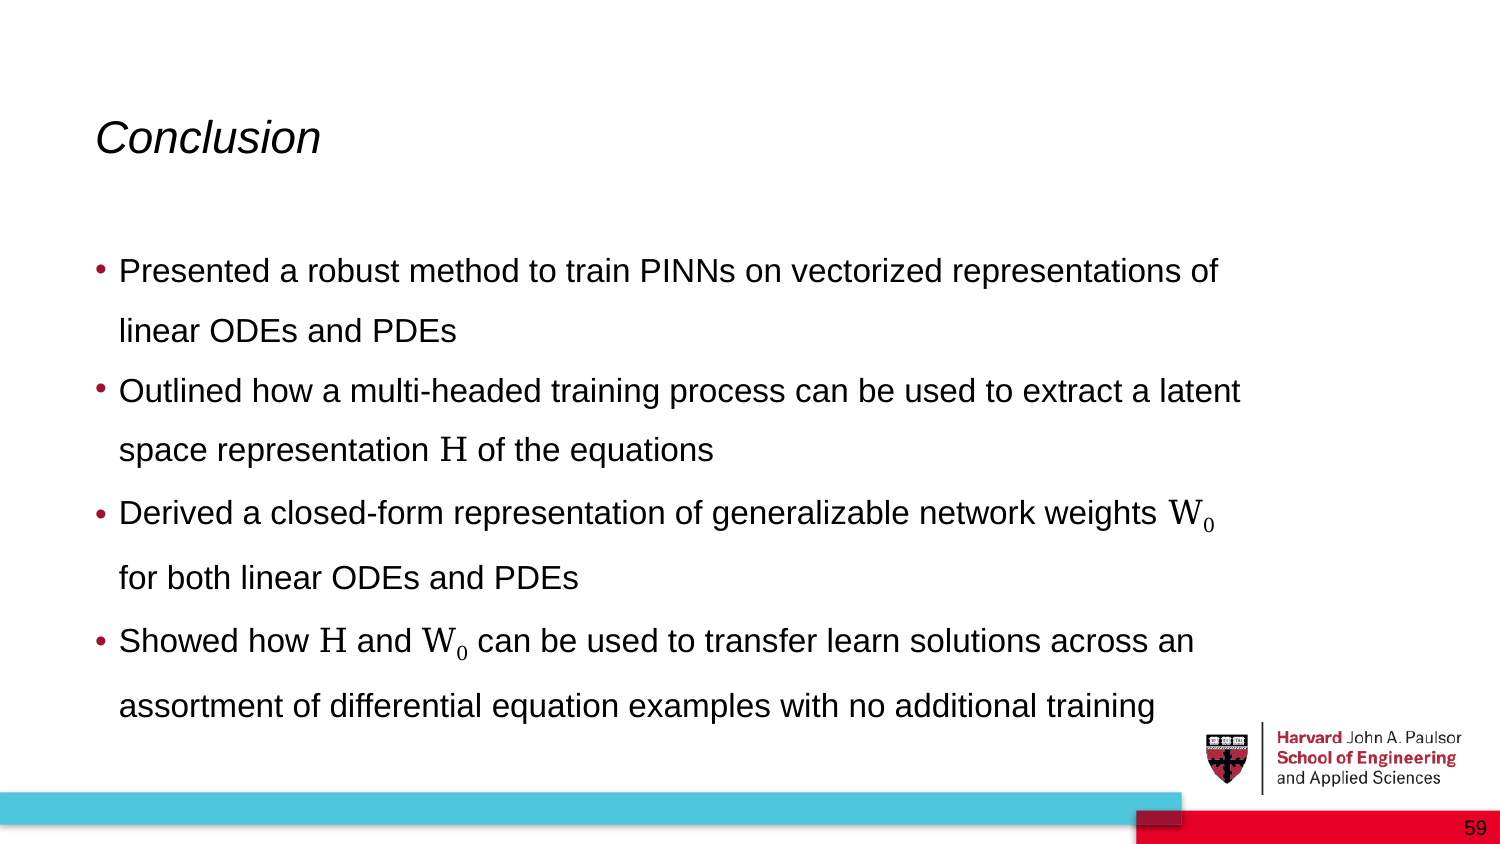

Conclusion
Presented a robust method to train PINNs on vectorized representations of linear ODEs and PDEs
Outlined how a multi-headed training process can be used to extract a latent space representation H of the equations
Derived a closed-form representation of generalizable network weights W0 for both linear ODEs and PDEs
Showed how H and W0 can be used to transfer learn solutions across an assortment of differential equation examples with no additional training
59